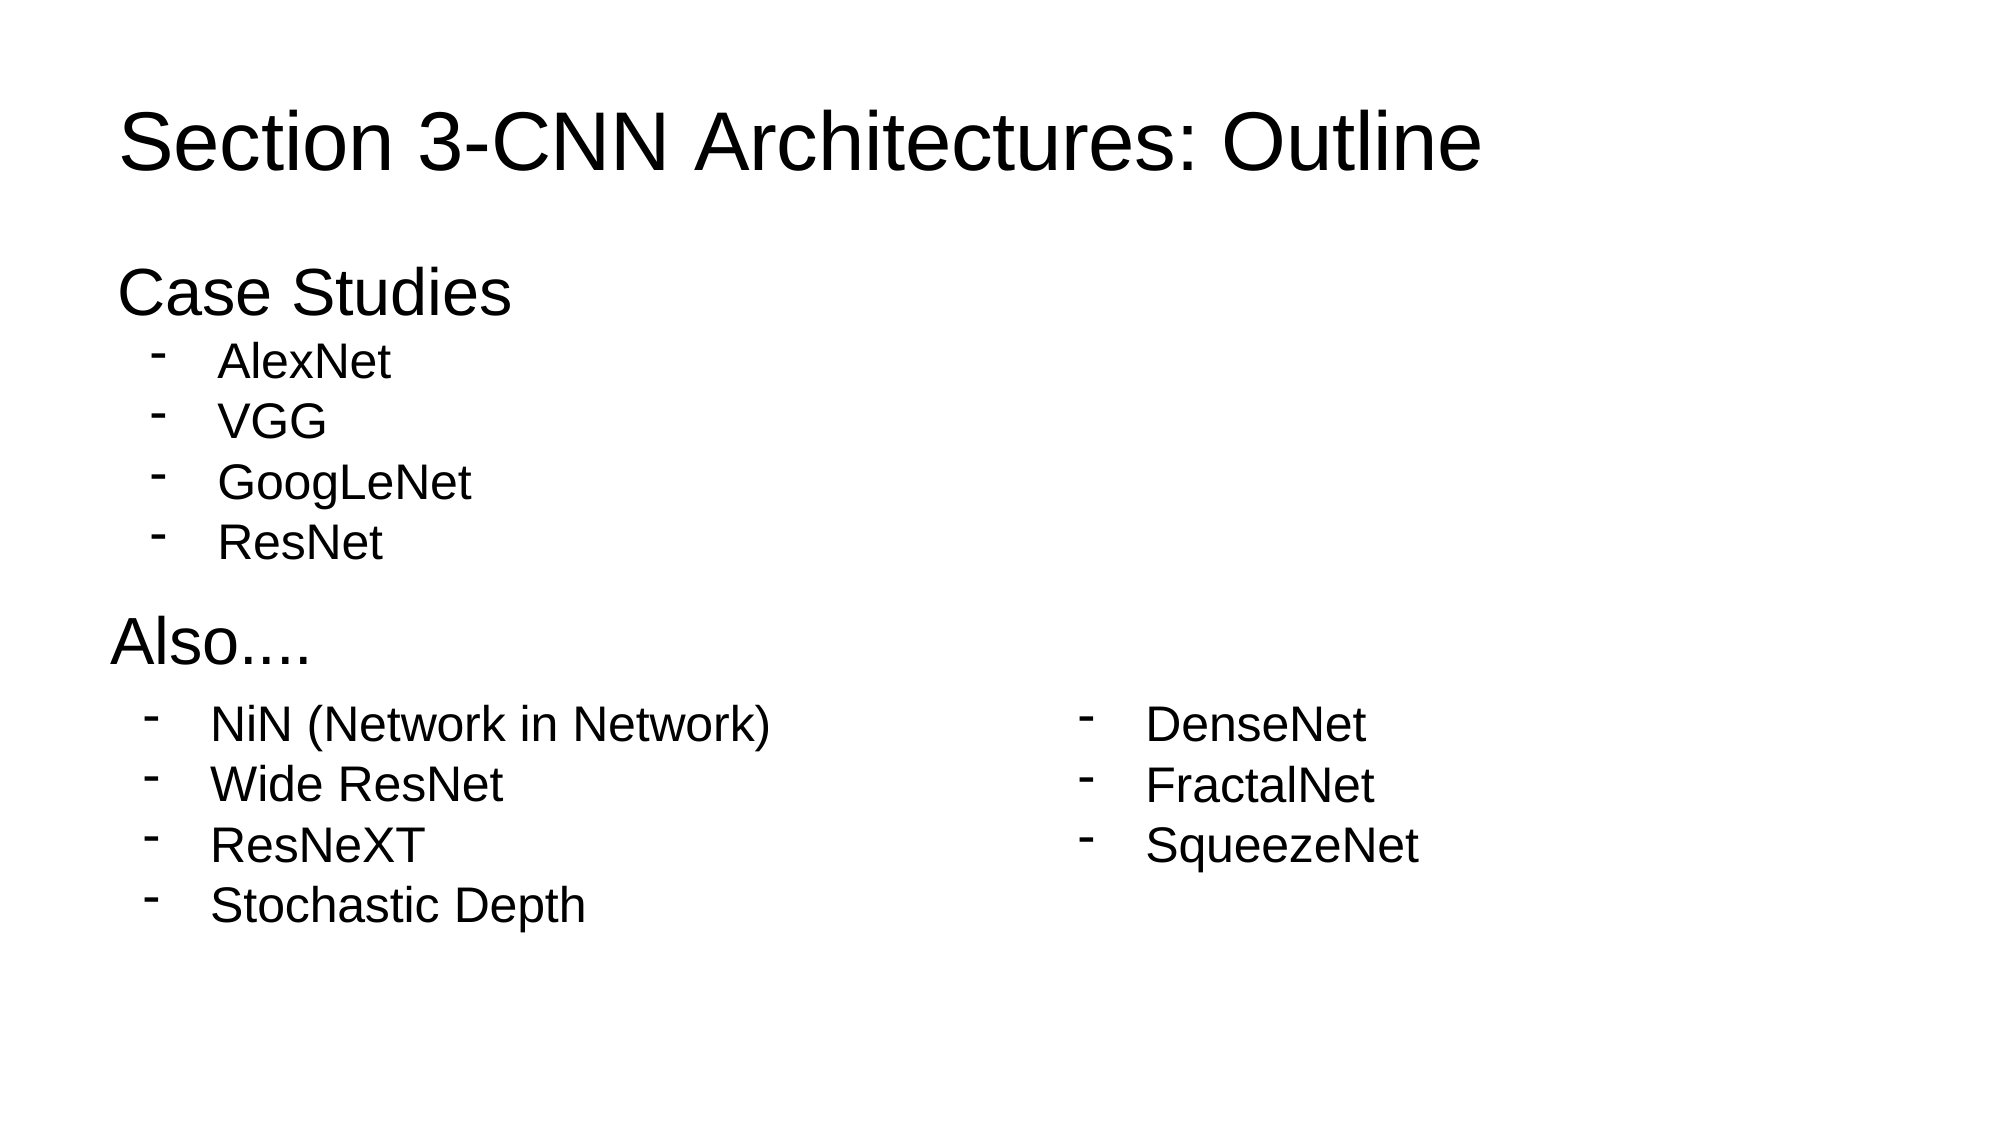

# Section 3-CNN Architectures: Outline
Case Studies
AlexNet
VGG
GoogLeNet
ResNet

Also....
NiN (Network in Network)
Wide ResNet
ResNeXT
Stochastic Depth
DenseNet
FractalNet
SqueezeNet
Lecture 9 -
105